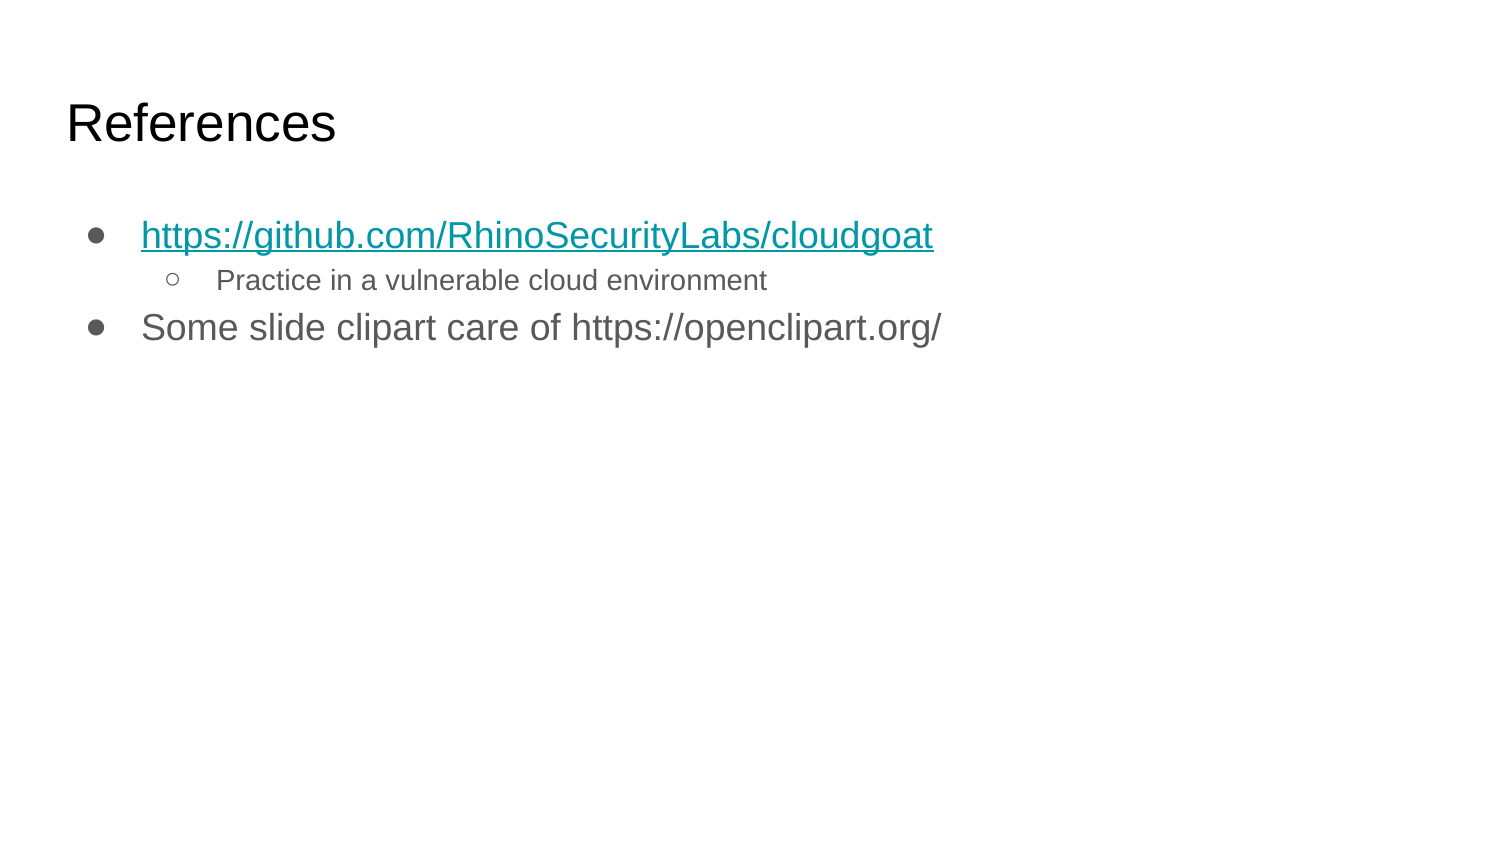

# References
https://github.com/RhinoSecurityLabs/cloudgoat
Practice in a vulnerable cloud environment
Some slide clipart care of https://openclipart.org/